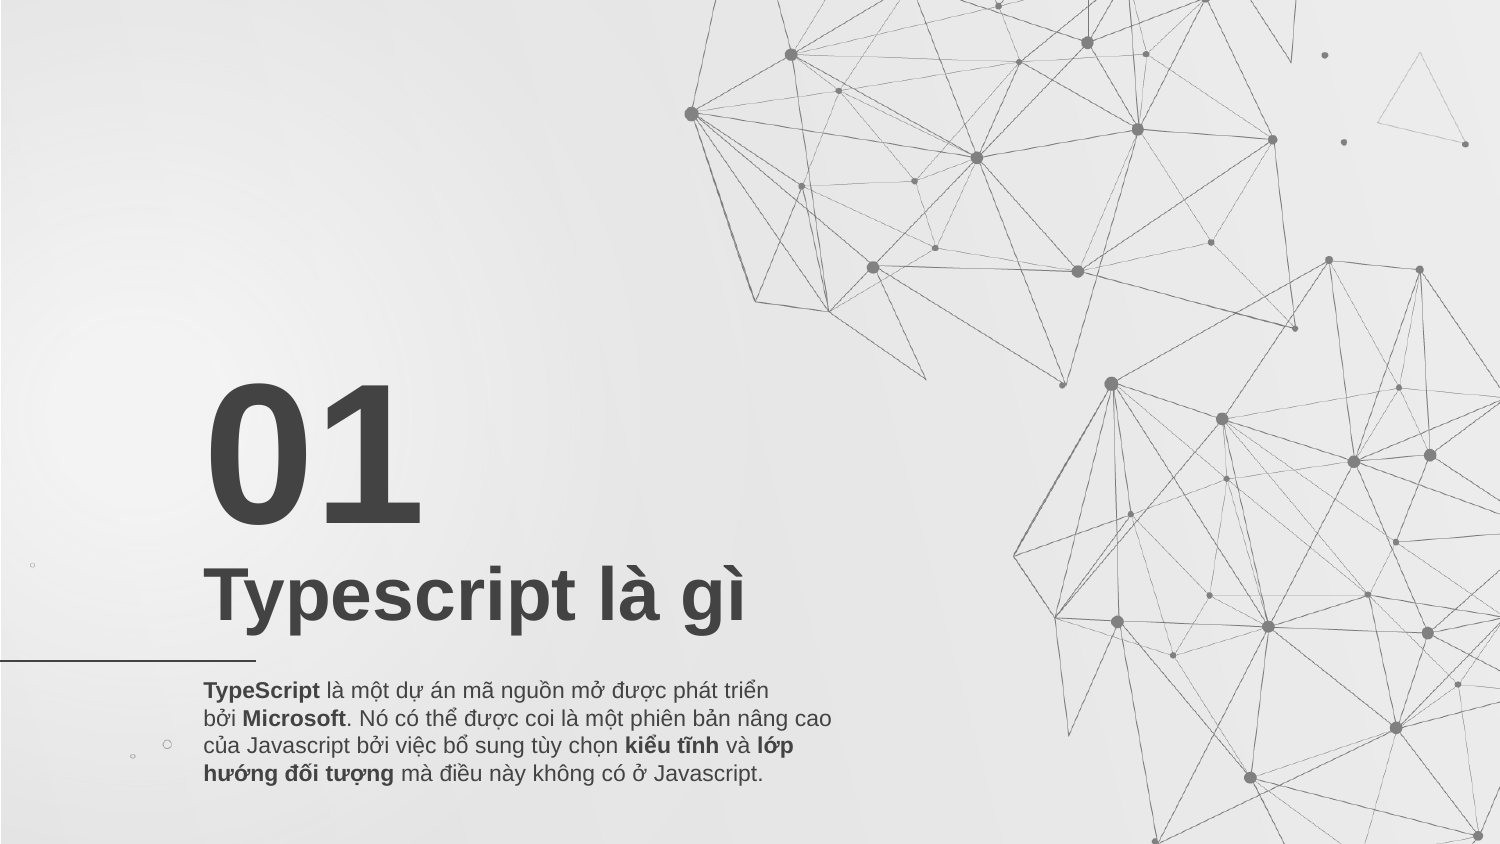

01
# Typescript là gì
TypeScript là một dự án mã nguồn mở được phát triển bởi Microsoft. Nó có thể được coi là một phiên bản nâng cao của Javascript bởi việc bổ sung tùy chọn kiểu tĩnh và lớp hướng đối tượng mà điều này không có ở Javascript.